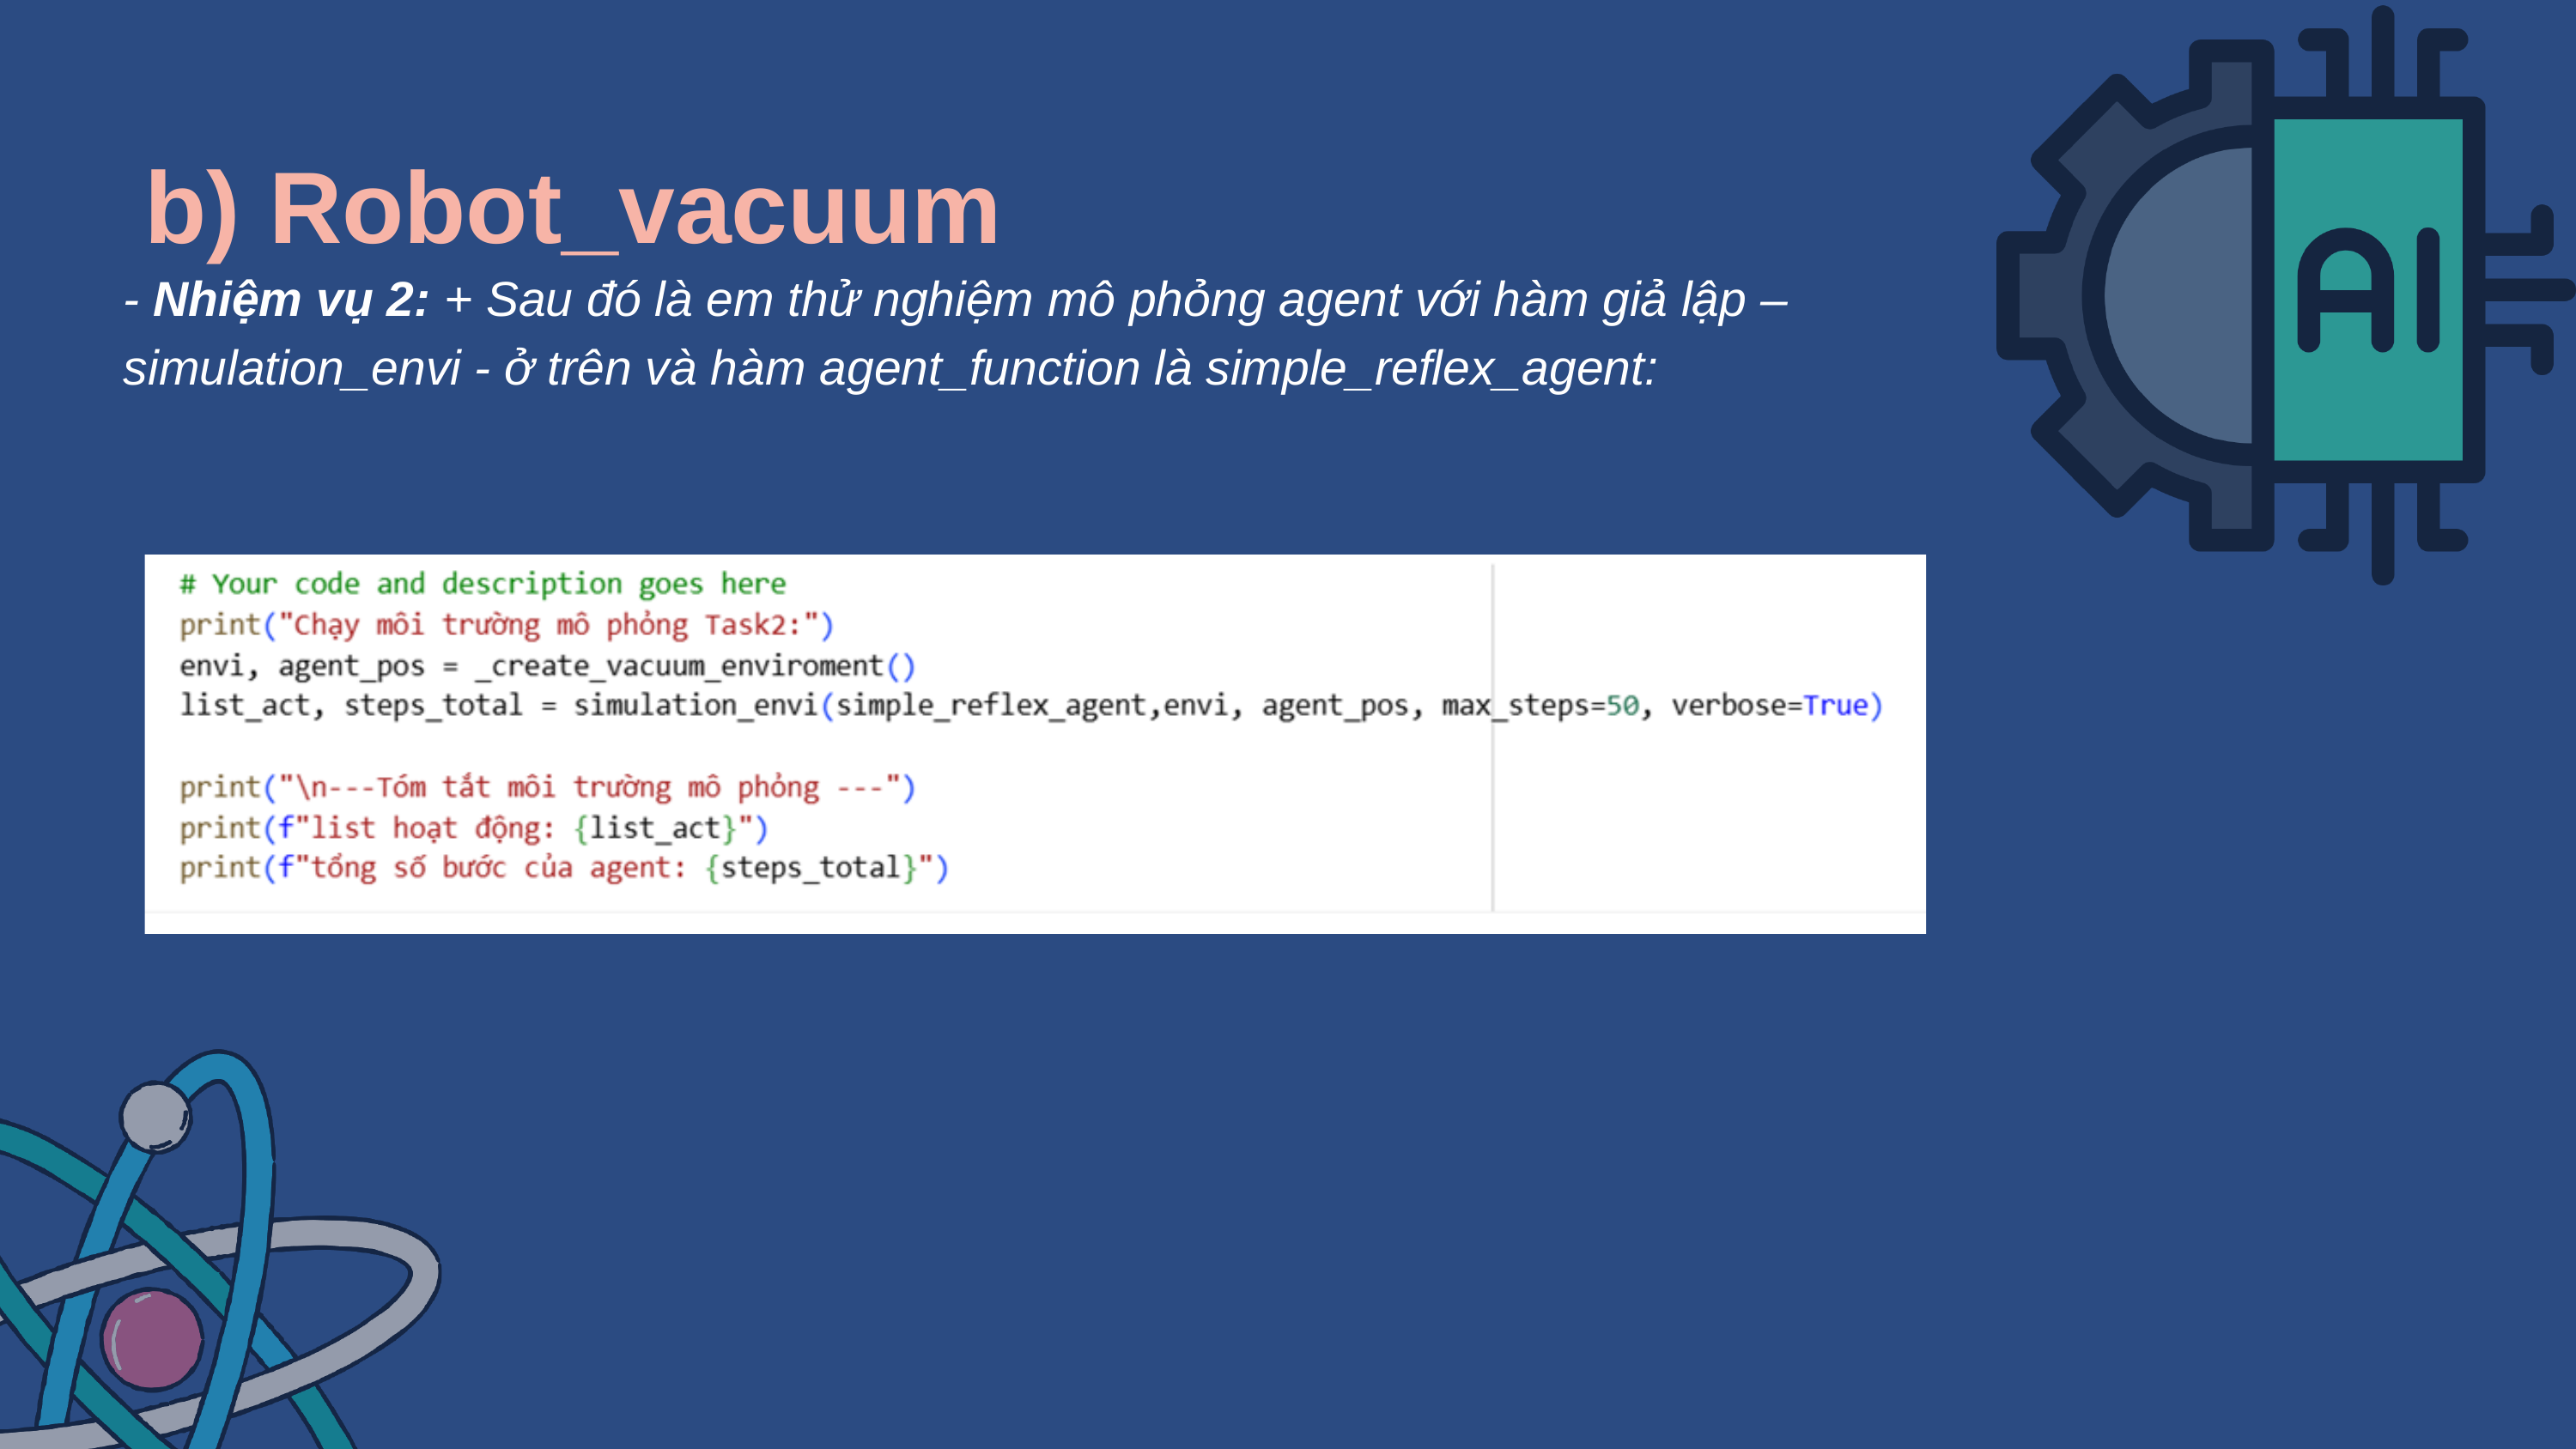

b) Robot_vacuum
- Nhiệm vụ 2: + Sau đó là em thử nghiệm mô phỏng agent với hàm giả lập – simulation_envi - ở trên và hàm agent_function là simple_reflex_agent: